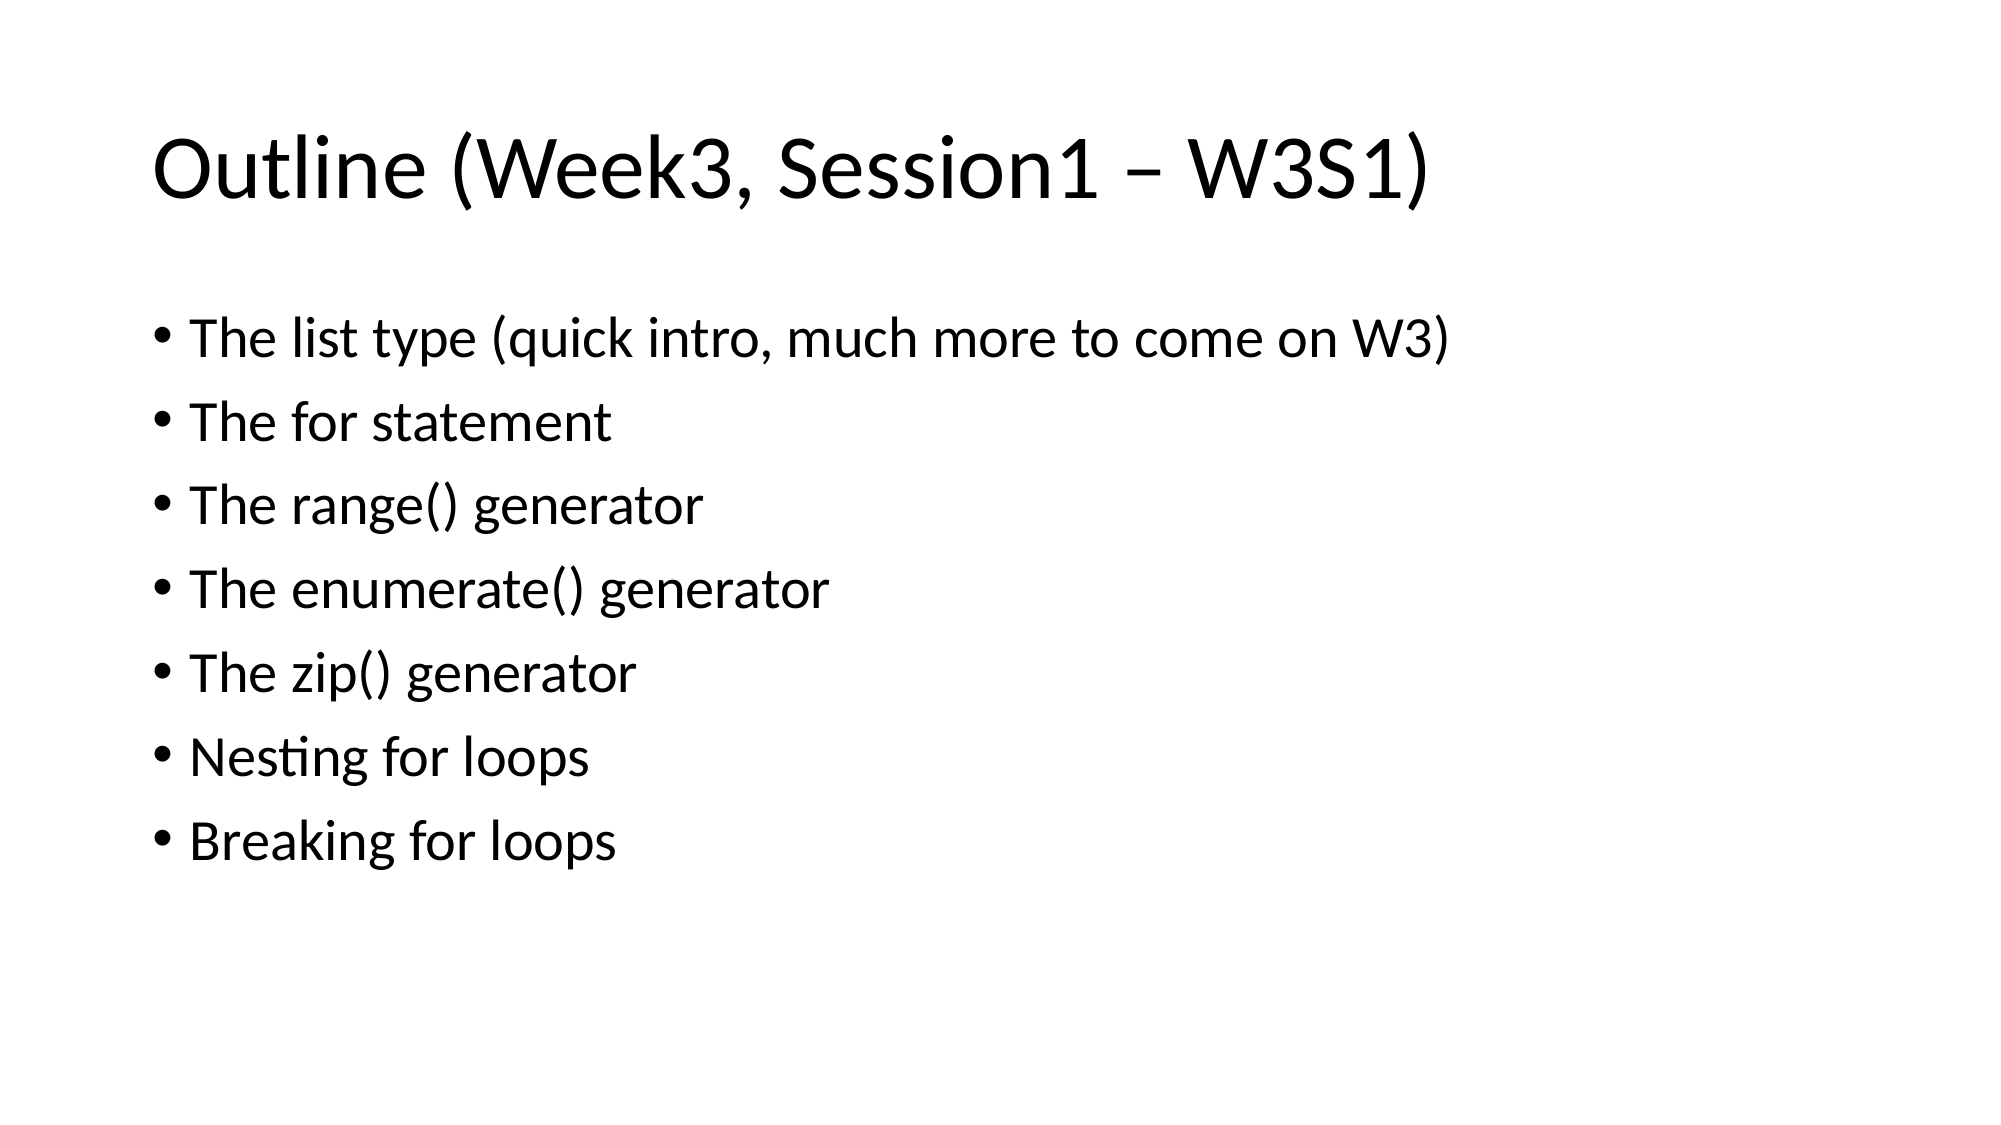

# Outline (Week3, Session1 – W3S1)
The list type (quick intro, much more to come on W3)
The for statement
The range() generator
The enumerate() generator
The zip() generator
Nesting for loops
Breaking for loops